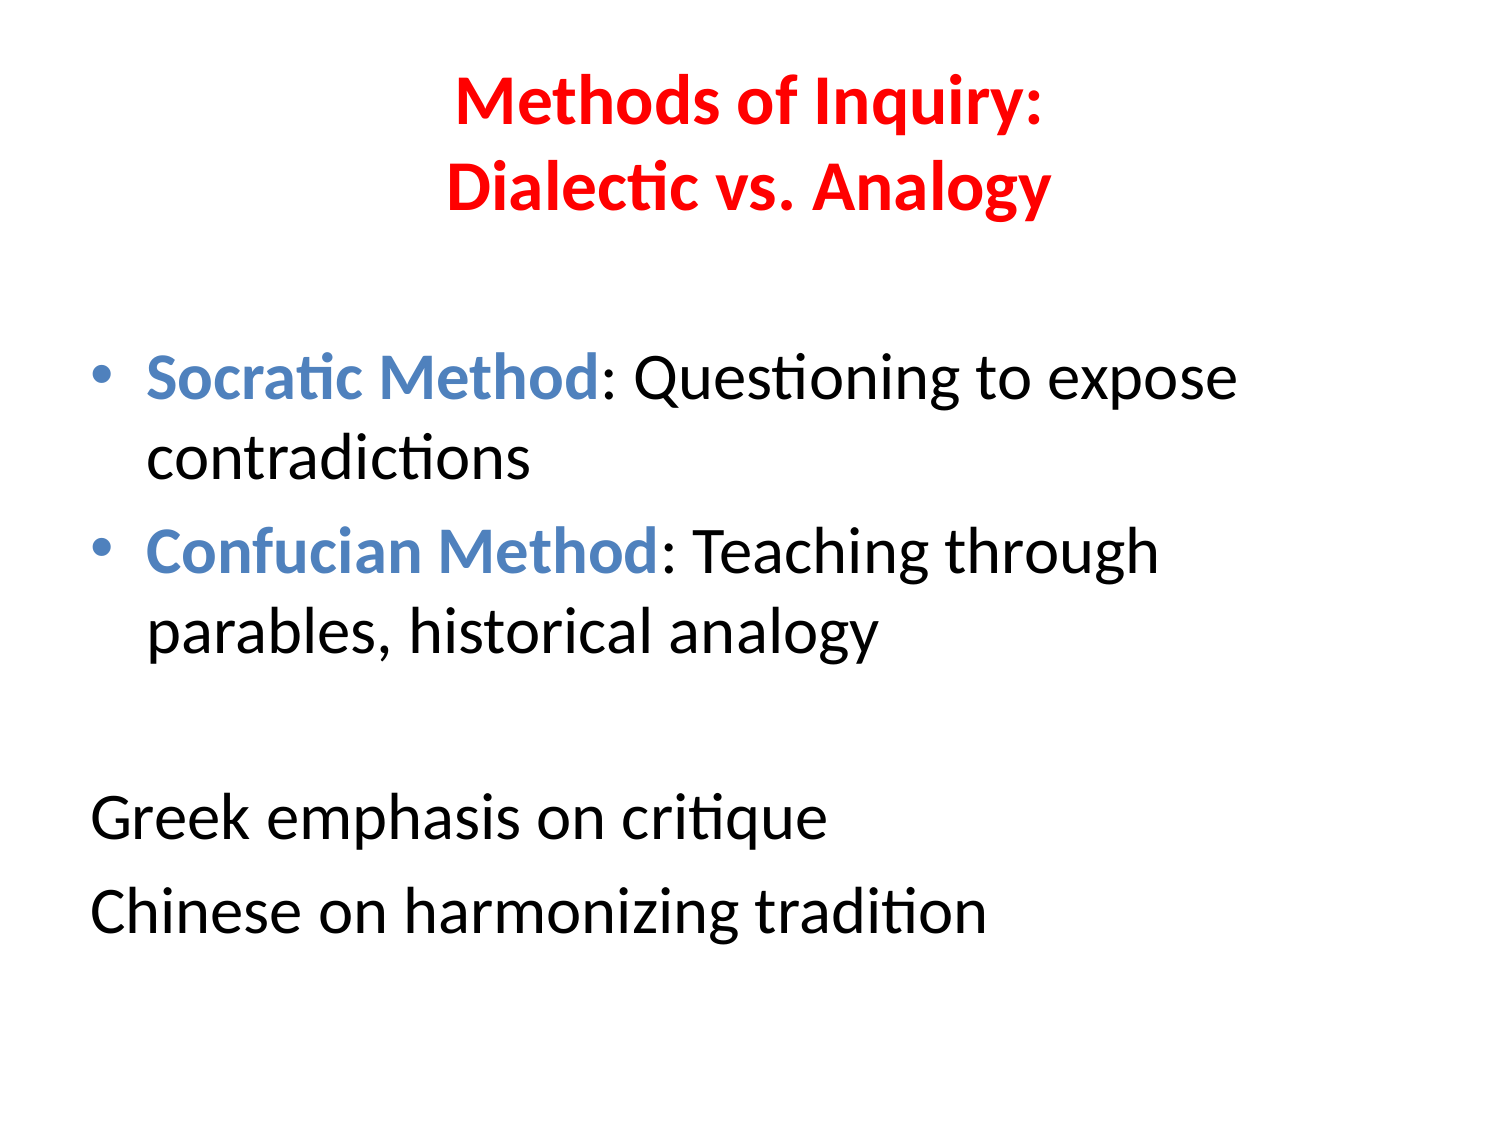

# Methods of Inquiry: Dialectic vs. Analogy
Socratic Method: Questioning to expose contradictions
Confucian Method: Teaching through parables, historical analogy

Greek emphasis on critique
Chinese on harmonizing tradition